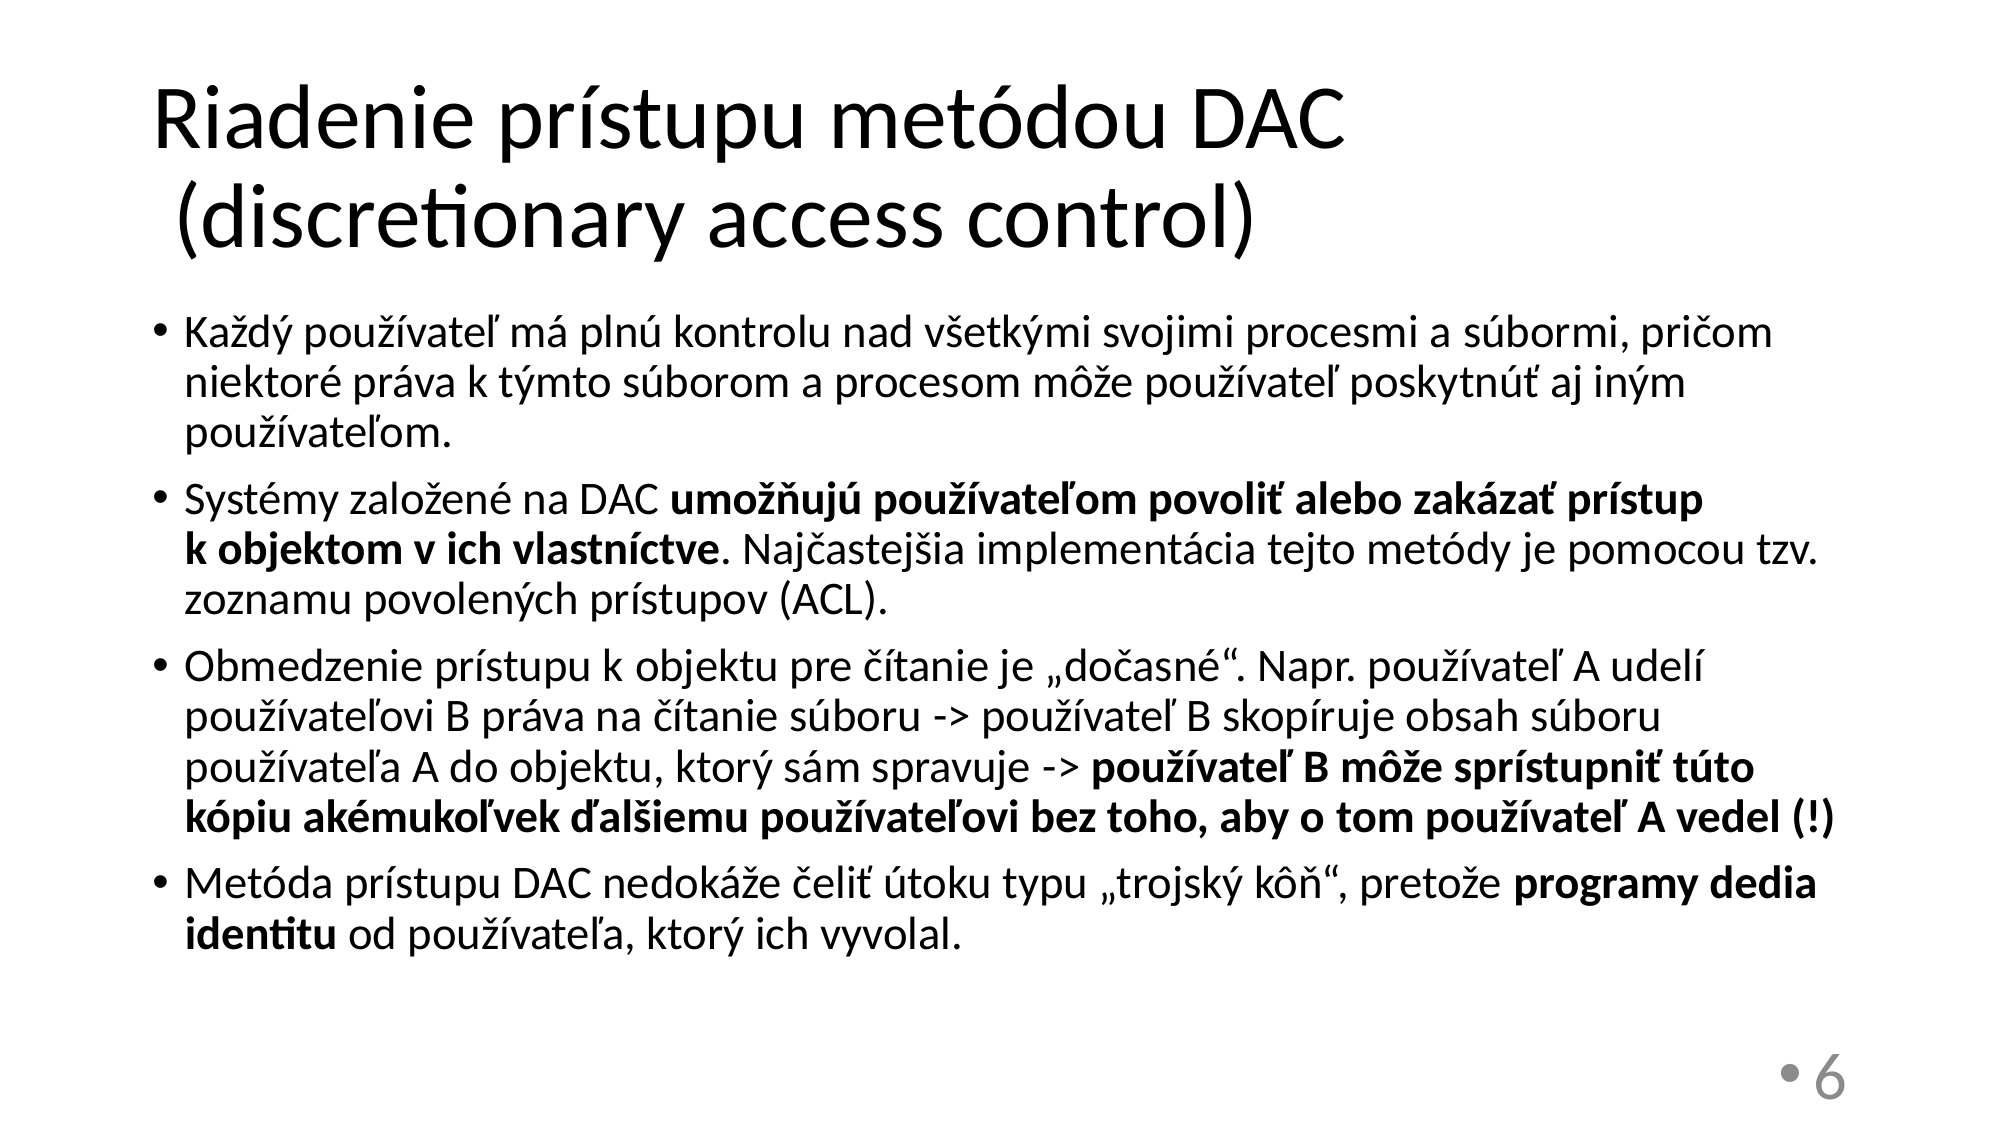

# Riadenie prístupu metódou DAC (discretionary access control)
Každý používateľ má plnú kontrolu nad všetkými svojimi procesmi a súbormi, pričom niektoré práva k týmto súborom a procesom môže používateľ poskytnúť aj iným používateľom.
Systémy založené na DAC umožňujú používateľom povoliť alebo zakázať prístup k objektom v ich vlastníctve. Najčastejšia implementácia tejto metódy je pomocou tzv. zoznamu povolených prístupov (ACL).
Obmedzenie prístupu k objektu pre čítanie je „dočasné“. Napr. používateľ A udelí používateľovi B práva na čítanie súboru -> používateľ B skopíruje obsah súboru používateľa A do objektu, ktorý sám spravuje -> používateľ B môže sprístupniť túto kópiu akémukoľvek ďalšiemu používateľovi bez toho, aby o tom používateľ A vedel (!)
Metóda prístupu DAC nedokáže čeliť útoku typu „trojský kôň“, pretože programy dedia identitu od používateľa, ktorý ich vyvolal.
6